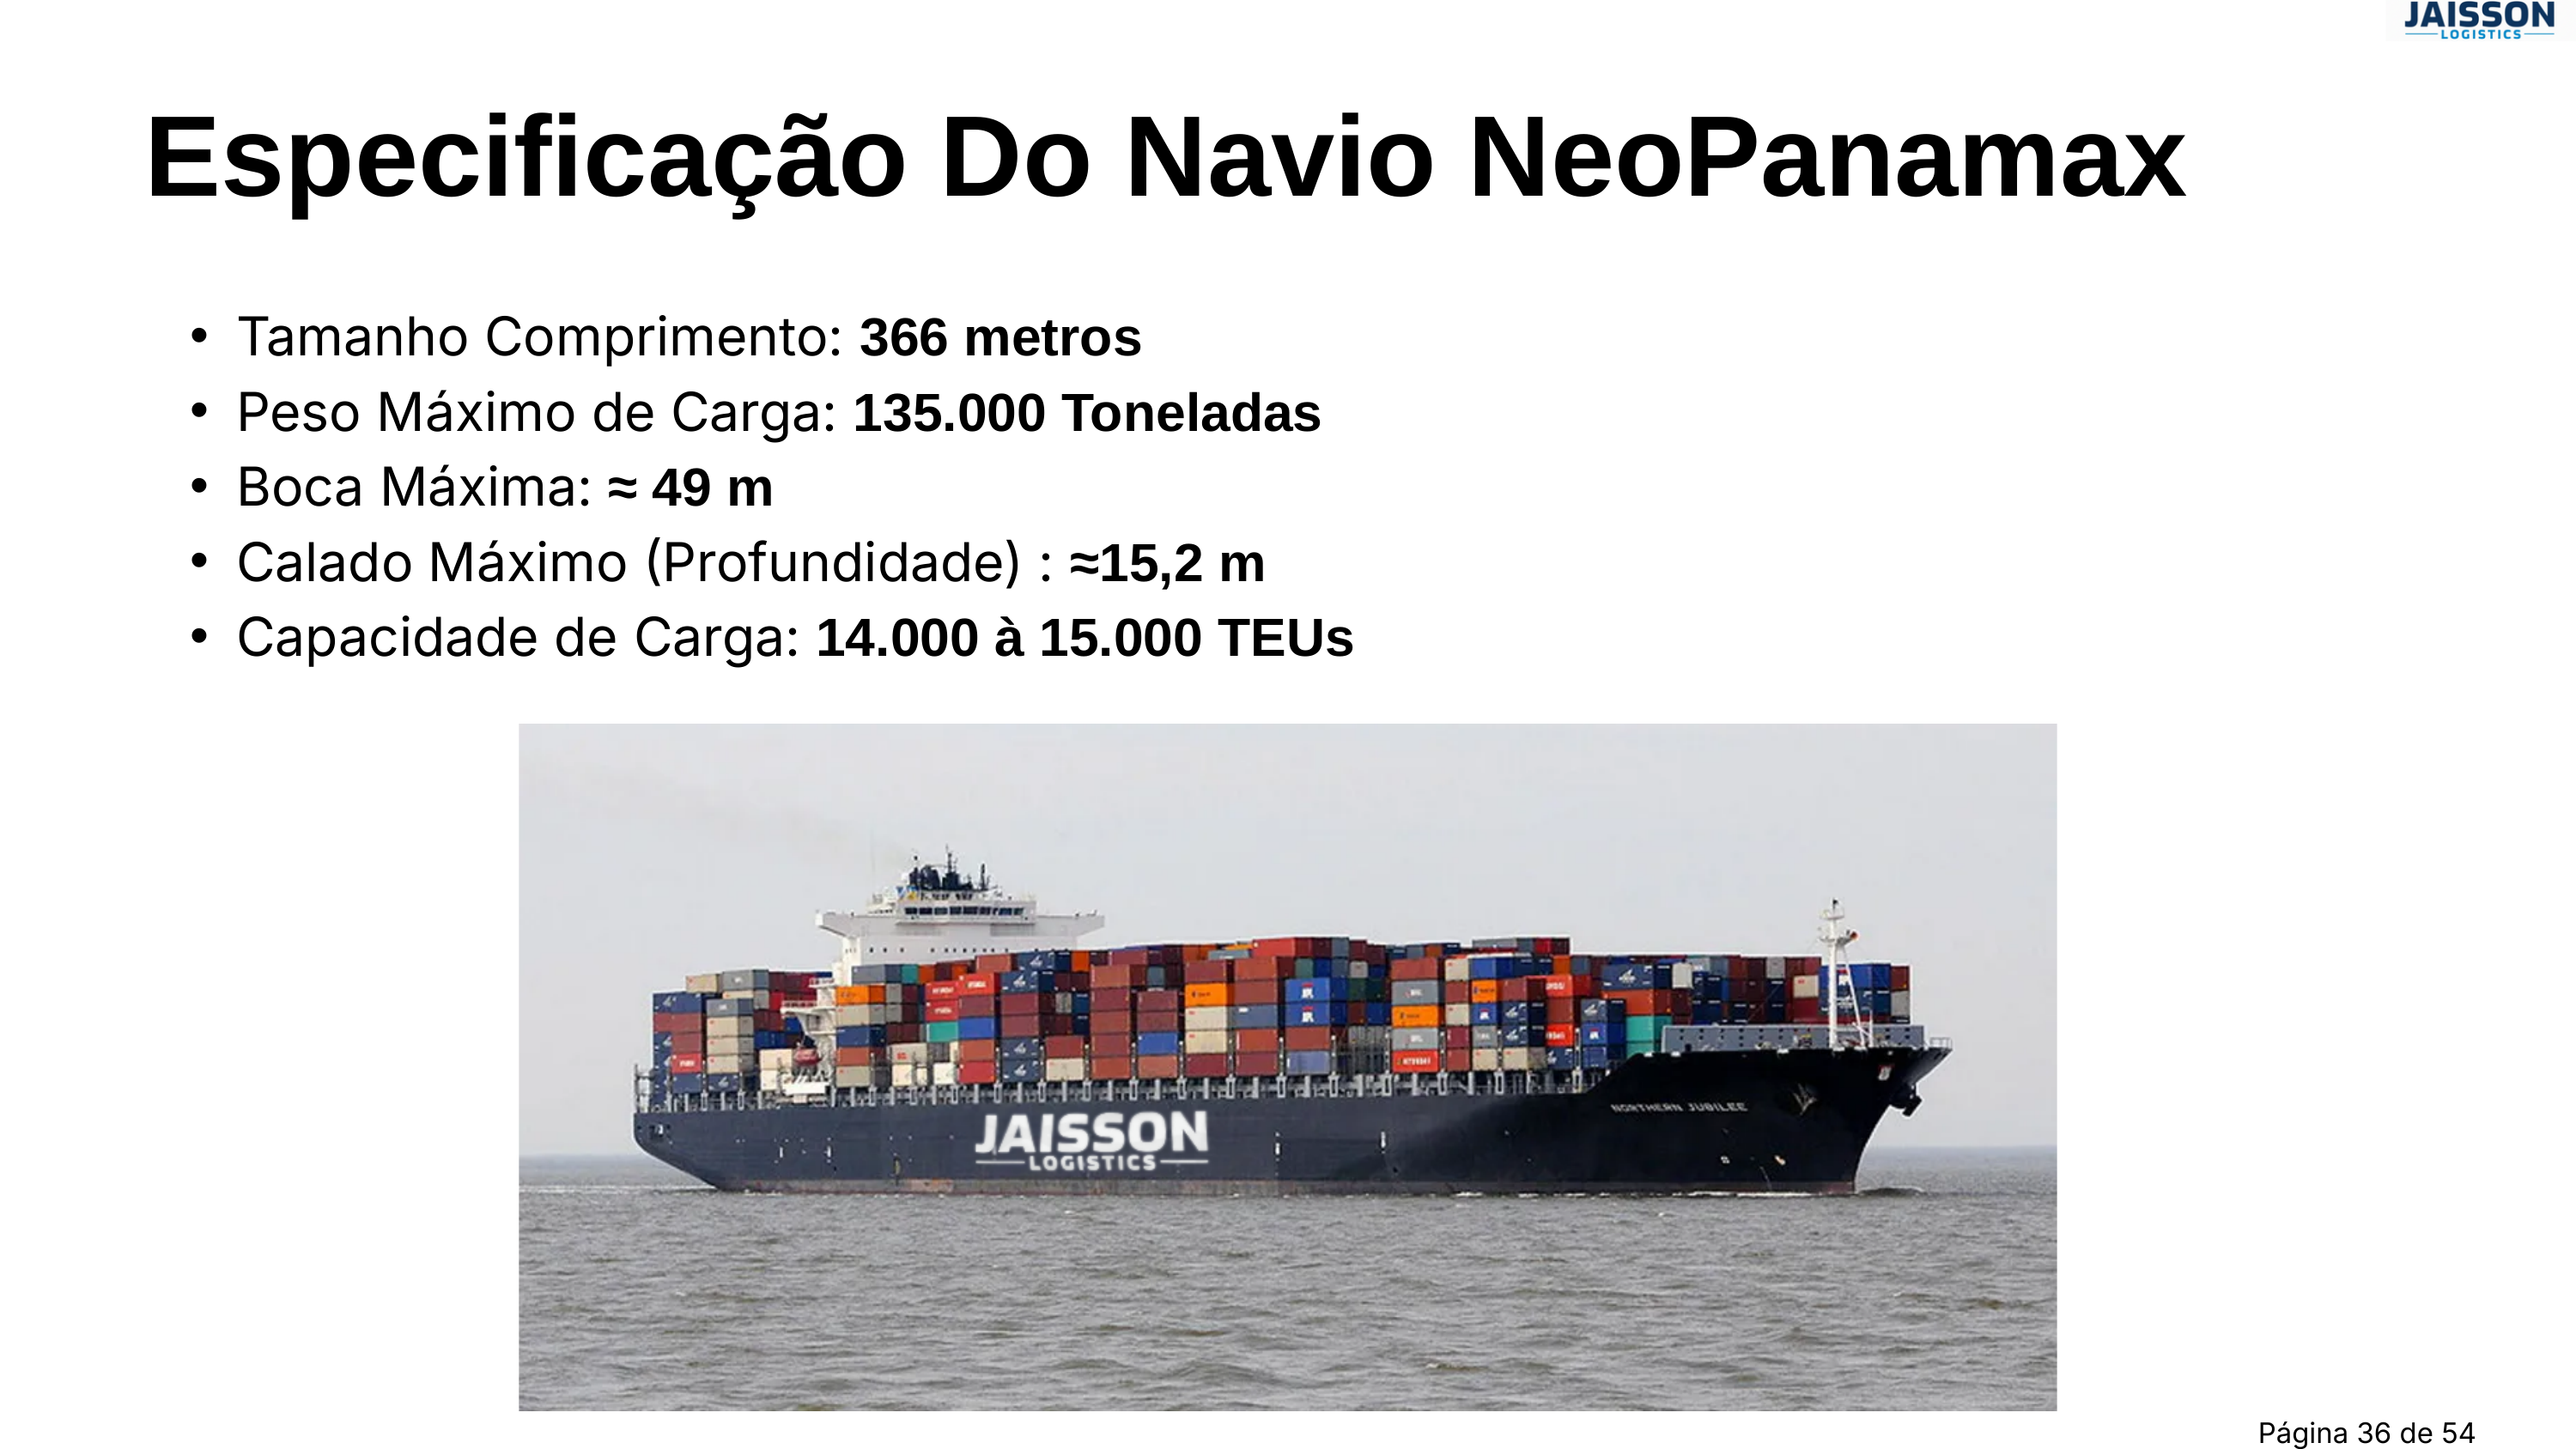

Especificação Do Navio NeoPanamax
Tamanho Comprimento: 366 metros
Peso Máximo de Carga: 135.000 Toneladas
Boca Máxima: ≈ 49 m
Calado Máximo (Profundidade) : ≈15,2 m
Capacidade de Carga: 14.000 à 15.000 TEUs

Página 36 de 54